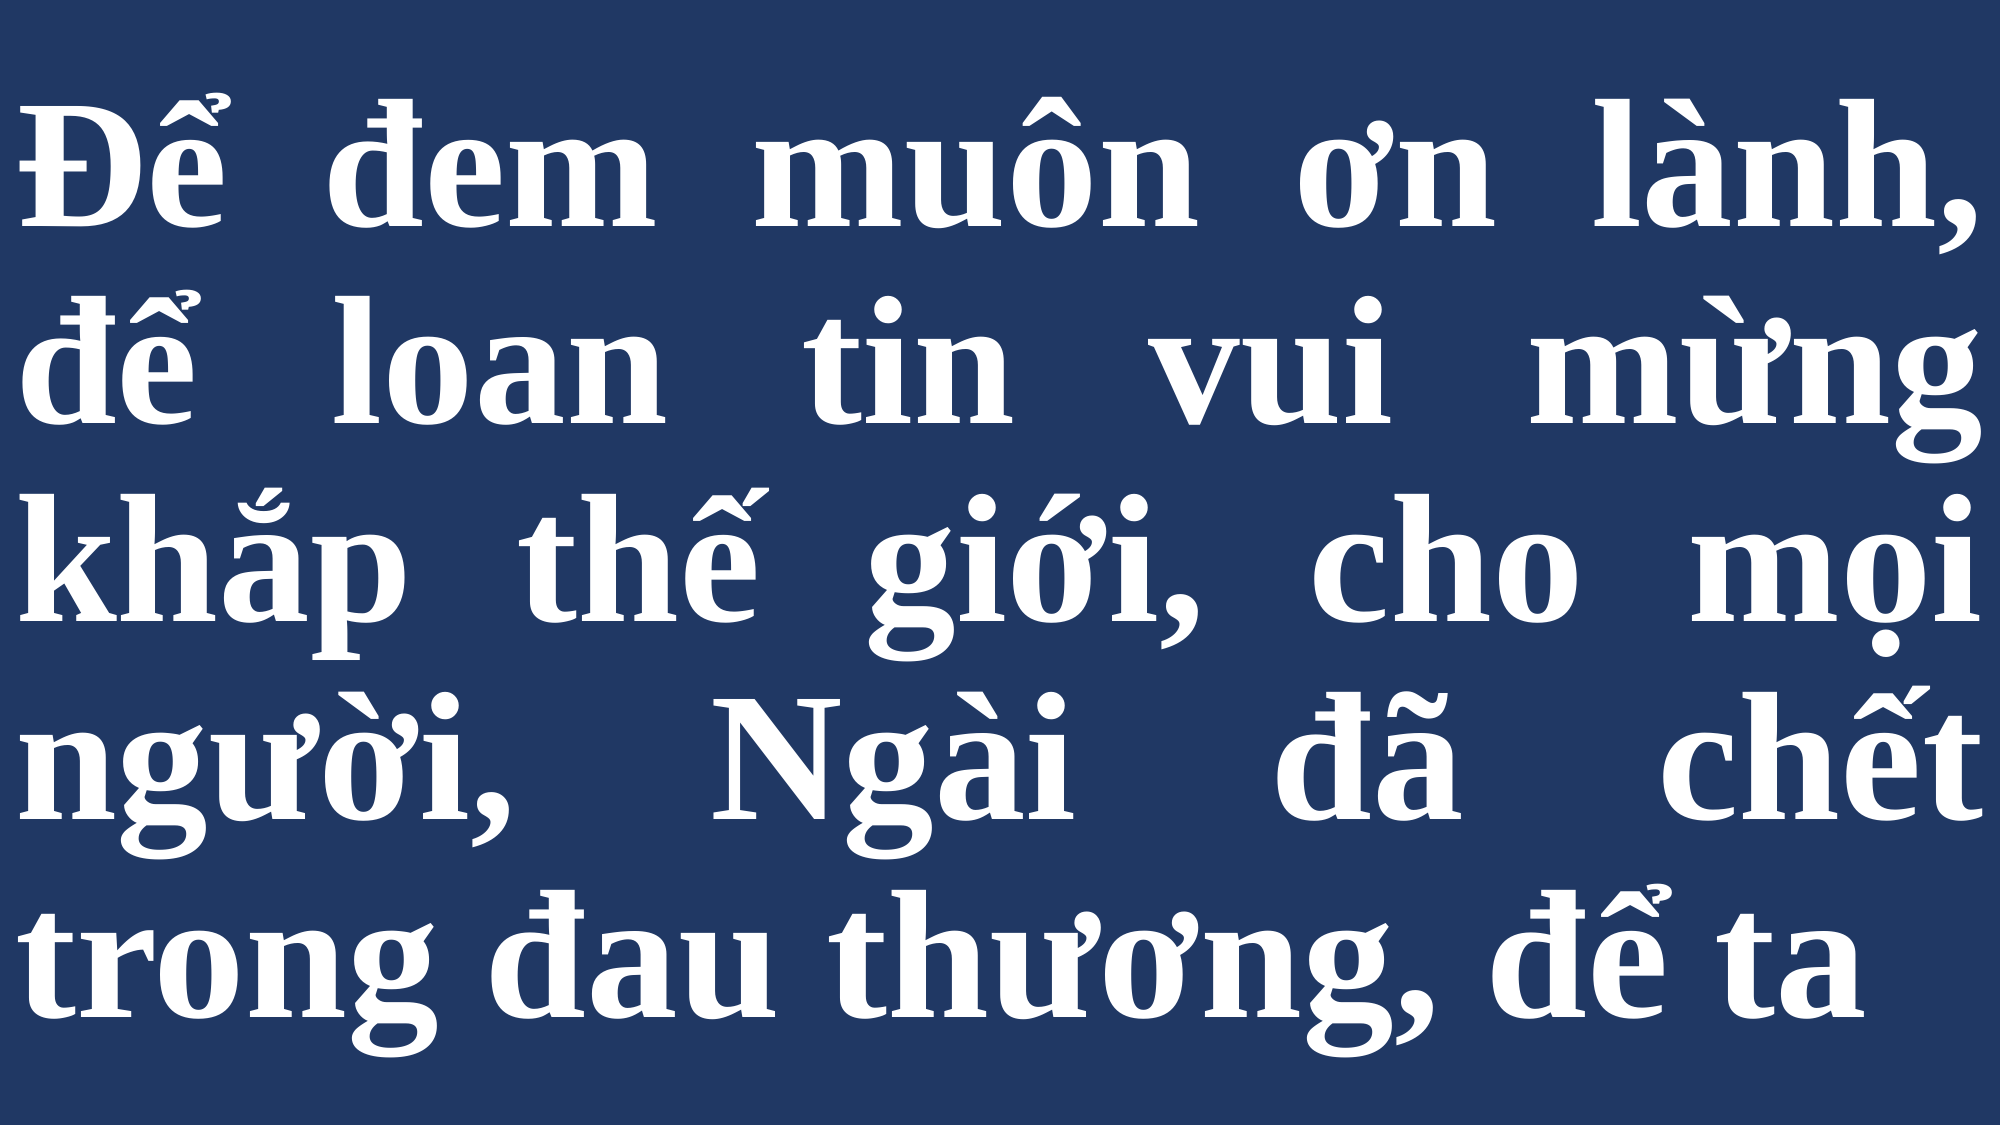

# Để đem muôn ơn lành, để loan tin vui mừng khắp thế giới, cho mọi người, Ngài đã chết trong đau thương, để ta